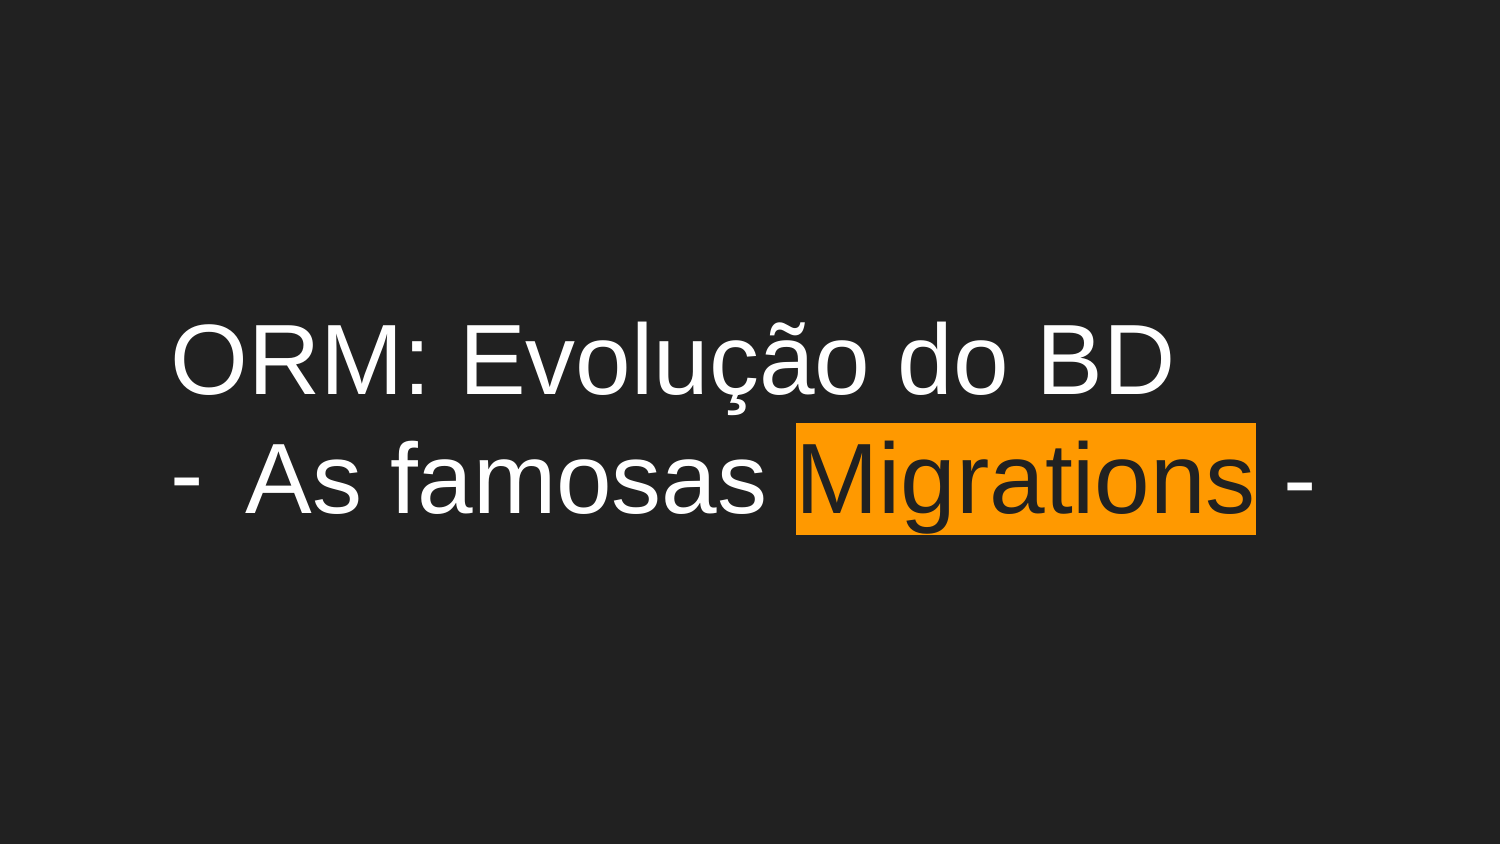

# ORM: Evolução do BD
As famosas Migrations -